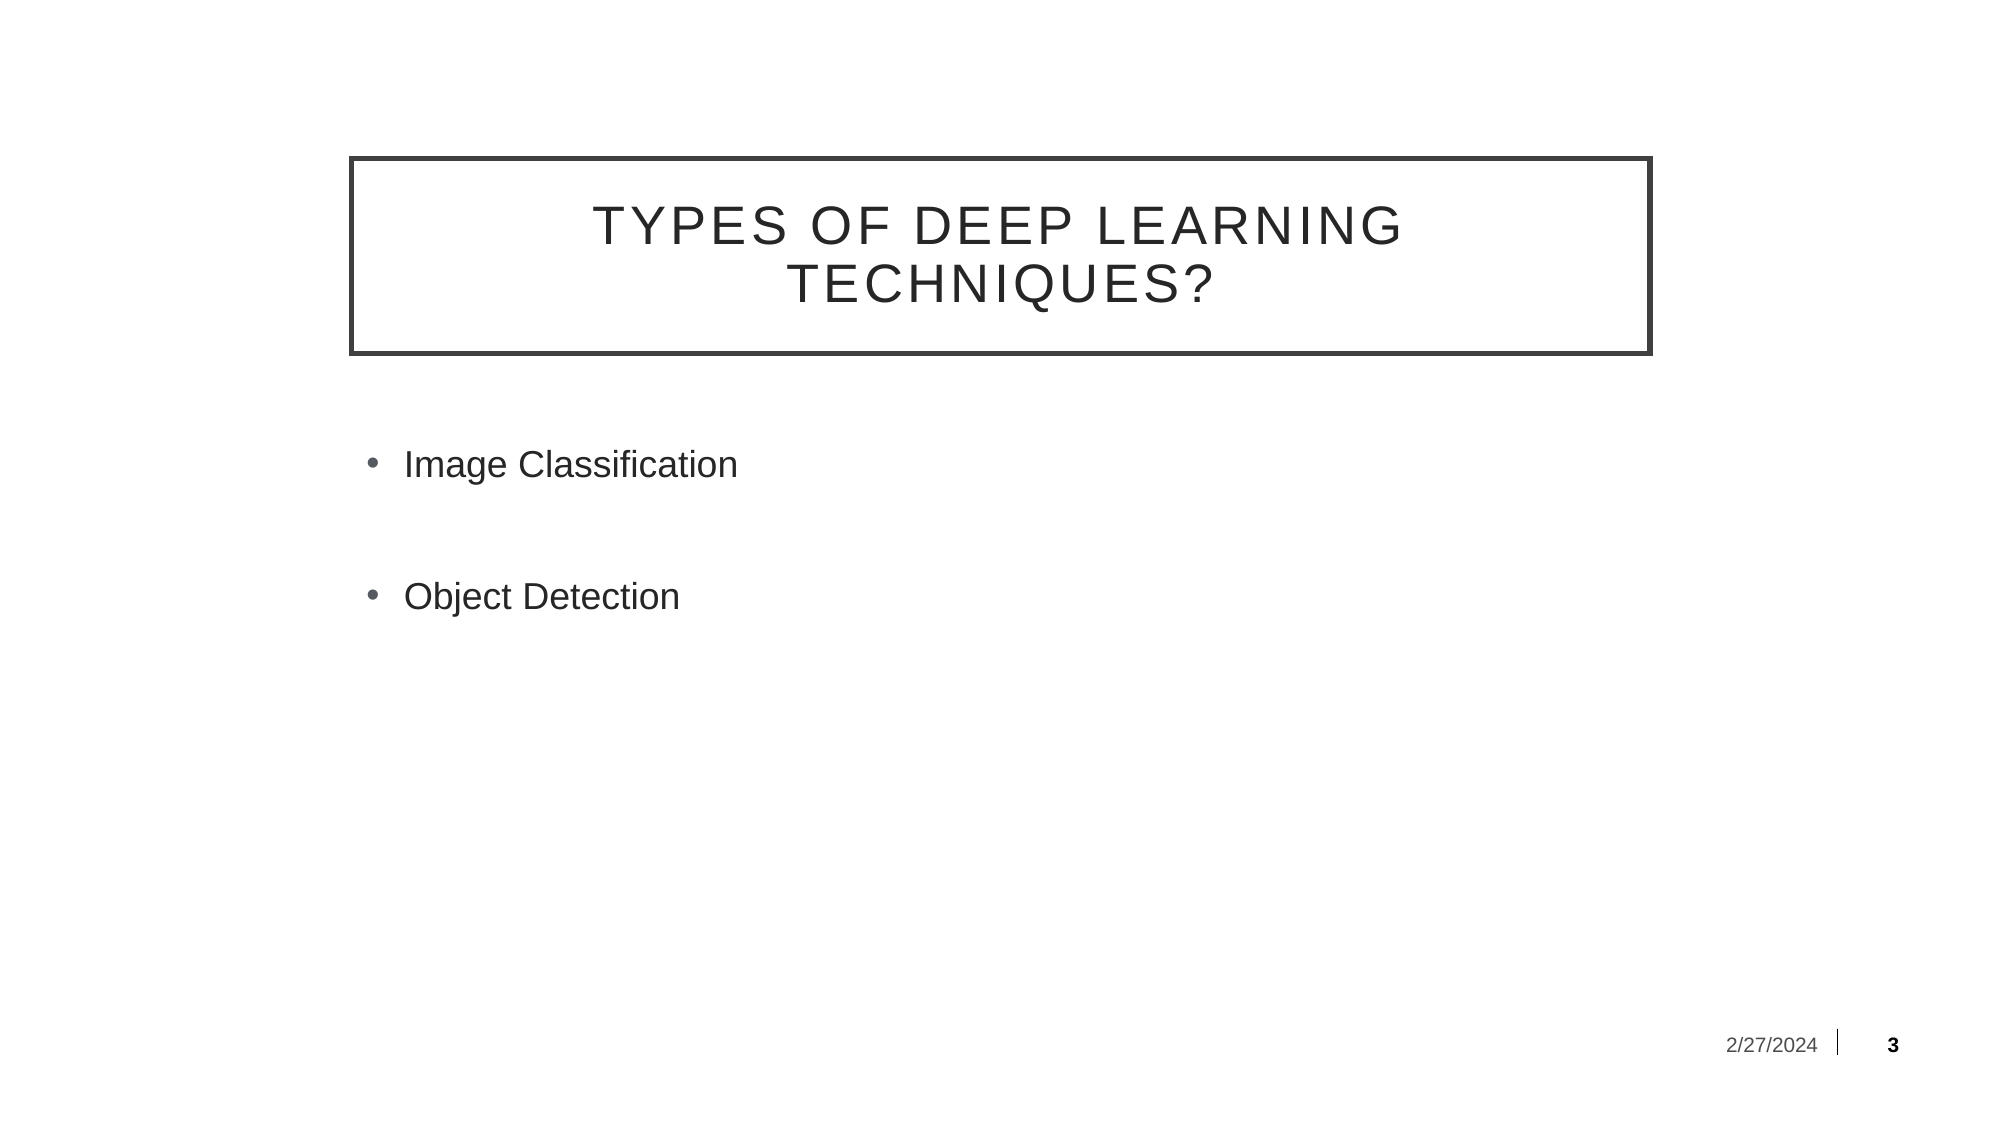

# Types of Deep Learning Techniques?
Image Classification

Object Detection
3
2/27/2024